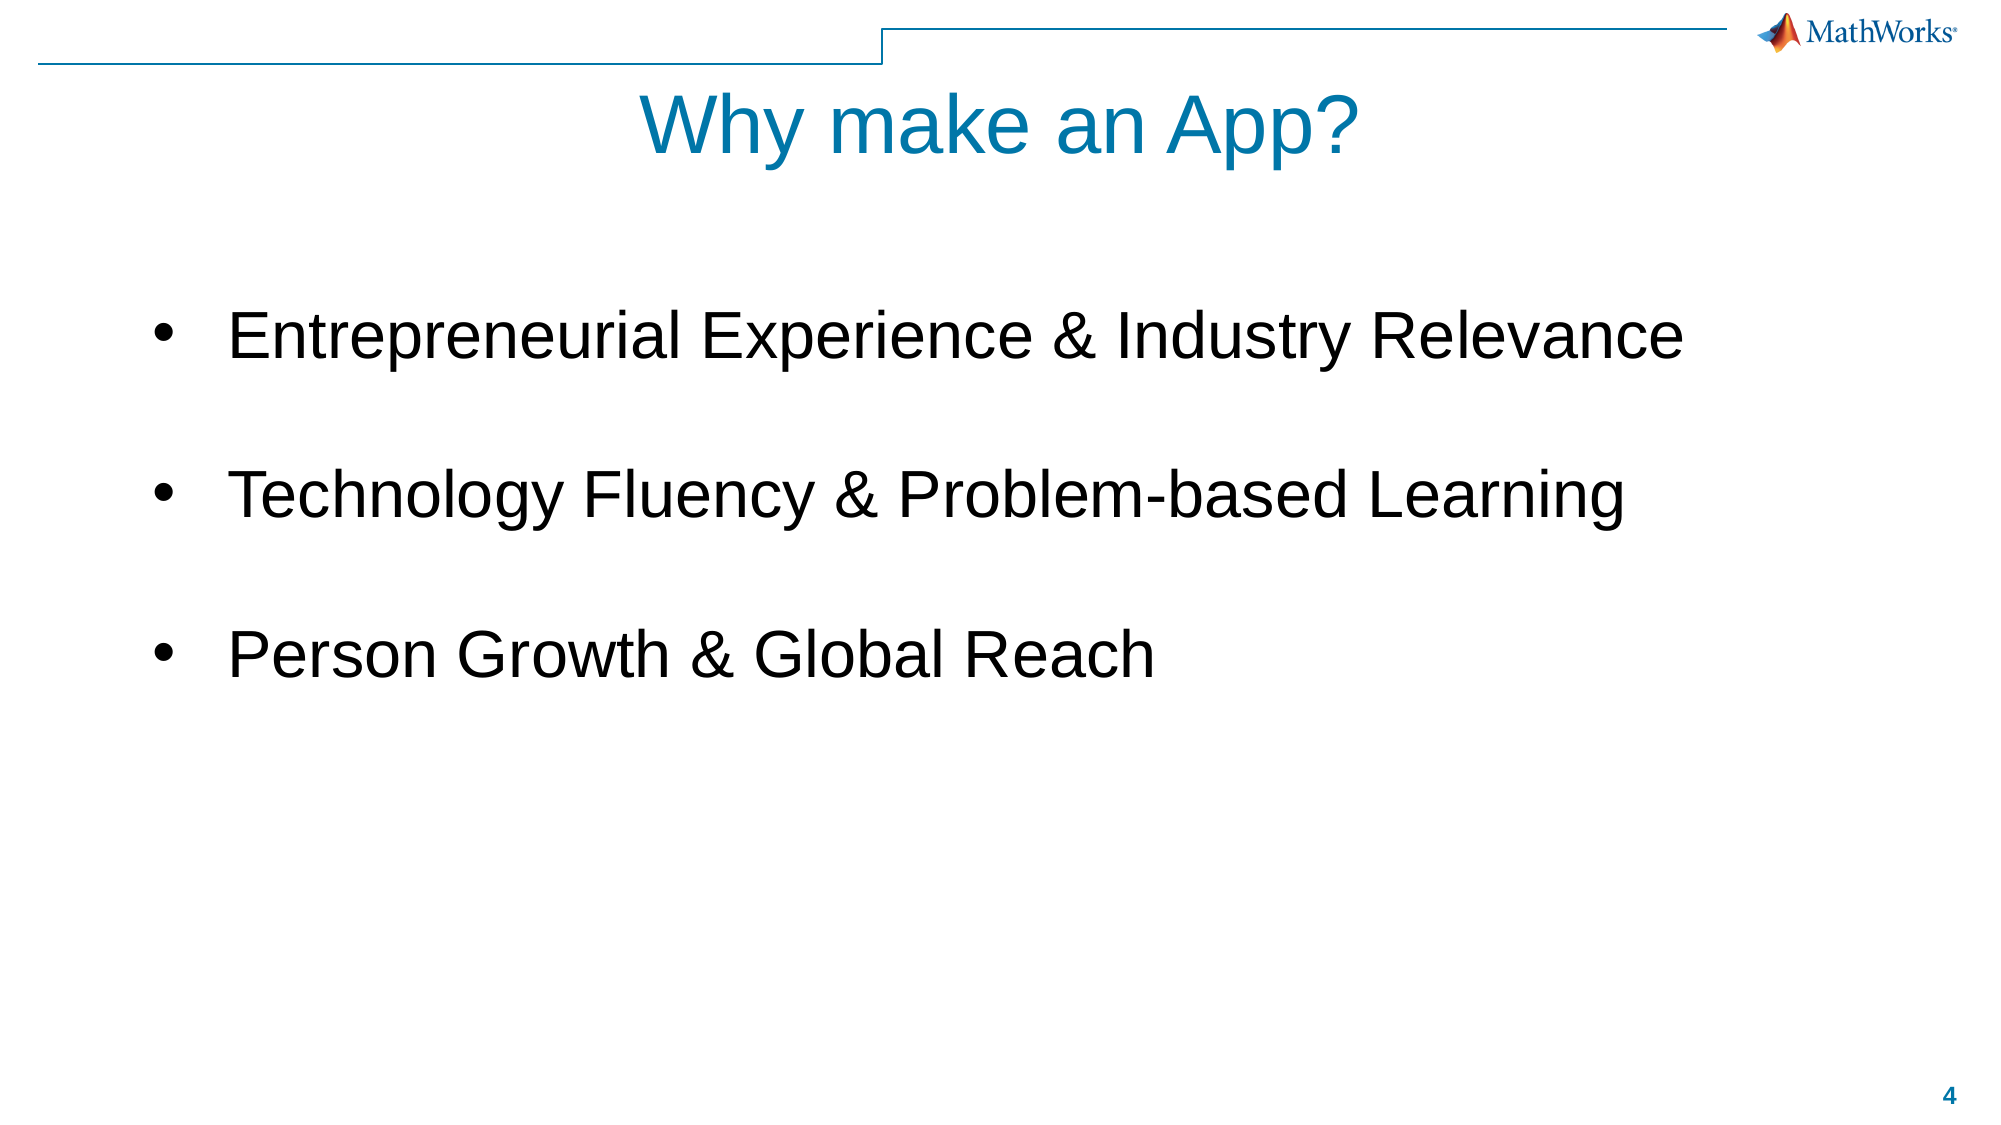

Why make an App?

Entrepreneurial Experience & Industry Relevance

Technology Fluency & Problem-based Learning

Person Growth & Global Reach